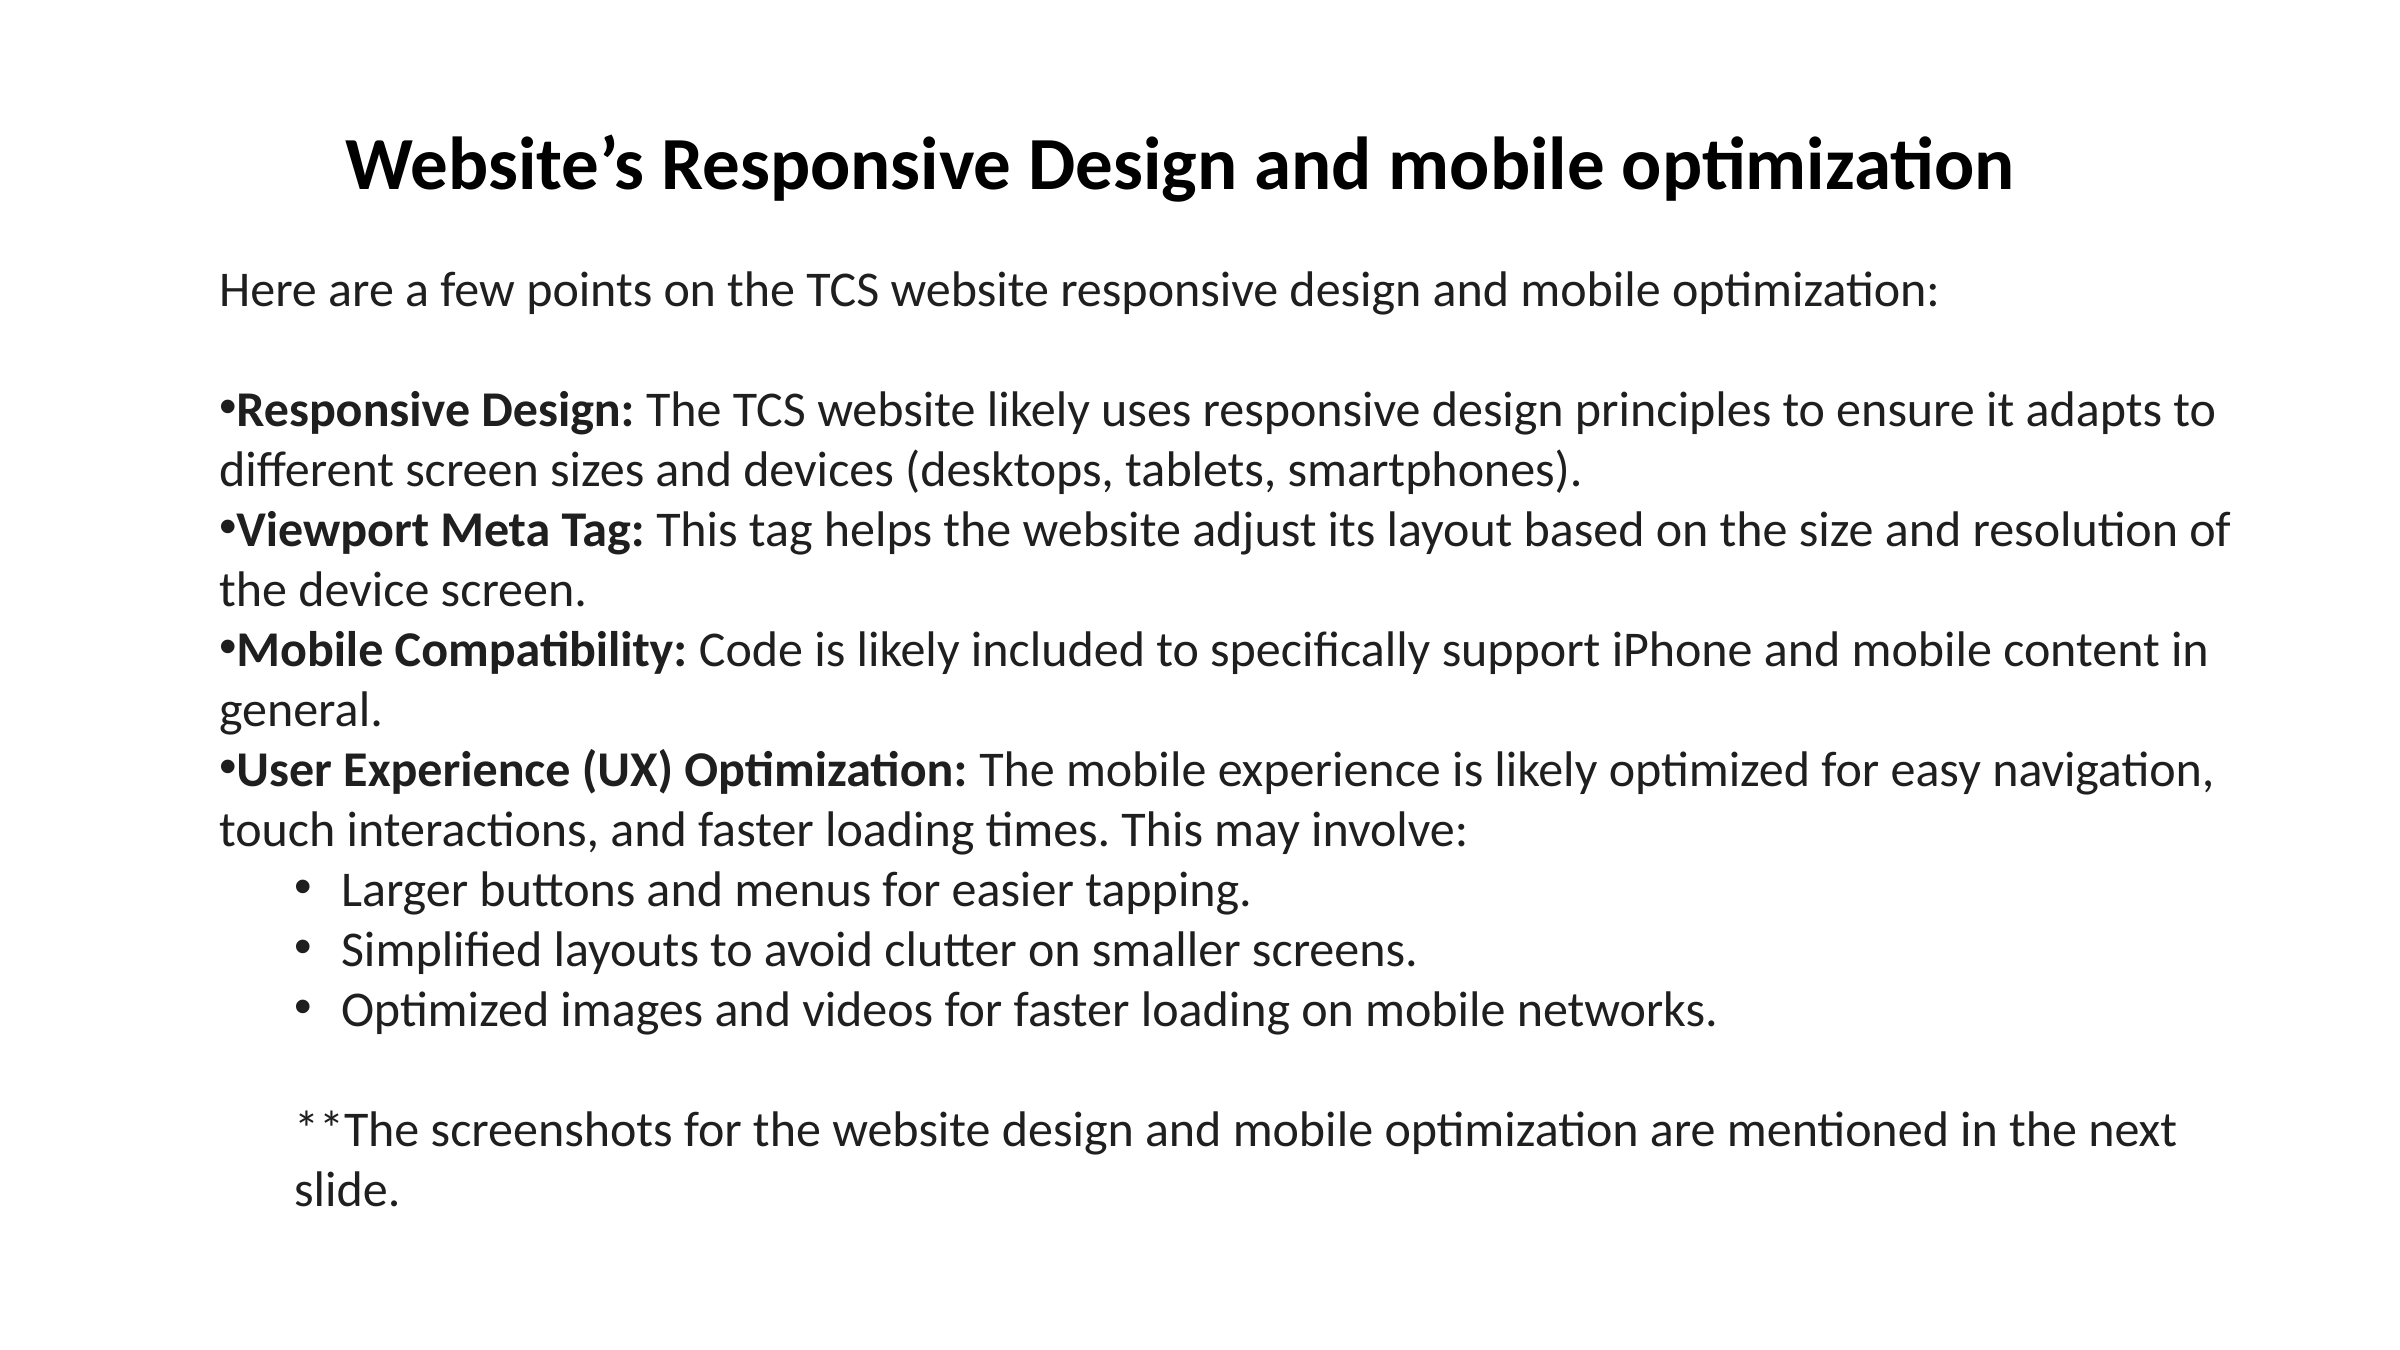

Website’s Responsive Design and mobile optimization
Here are a few points on the TCS website responsive design and mobile optimization:
Responsive Design: The TCS website likely uses responsive design principles to ensure it adapts to different screen sizes and devices (desktops, tablets, smartphones).
Viewport Meta Tag: This tag helps the website adjust its layout based on the size and resolution of the device screen.
Mobile Compatibility: Code is likely included to specifically support iPhone and mobile content in general.
User Experience (UX) Optimization: The mobile experience is likely optimized for easy navigation, touch interactions, and faster loading times. This may involve:
Larger buttons and menus for easier tapping.
Simplified layouts to avoid clutter on smaller screens.
Optimized images and videos for faster loading on mobile networks.

**The screenshots for the website design and mobile optimization are mentioned in the next slide.